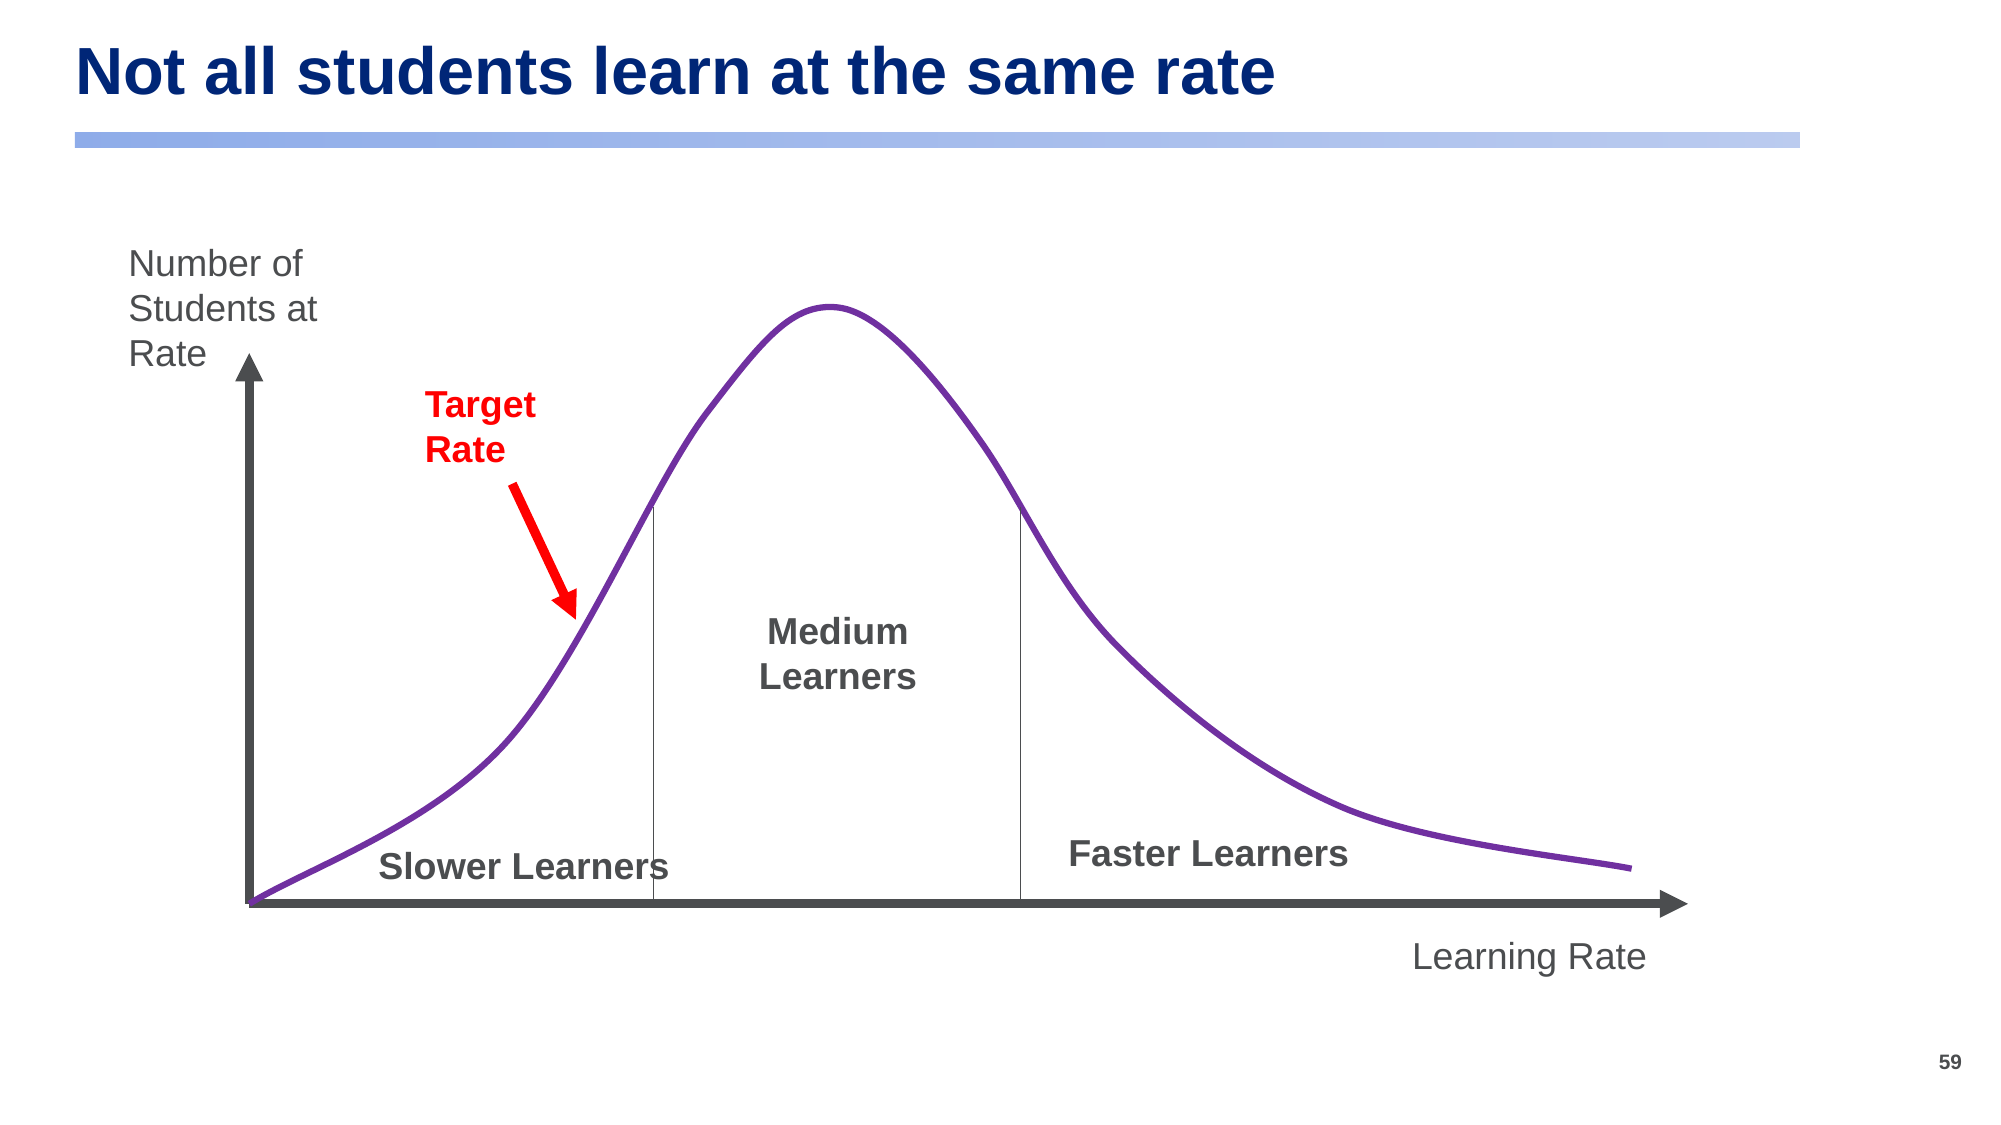

# Not all students learn at the same rate
Number of Students at Rate

Target
Rate
Medium
Learners
Faster Learners
Slower Learners
Learning Rate
59